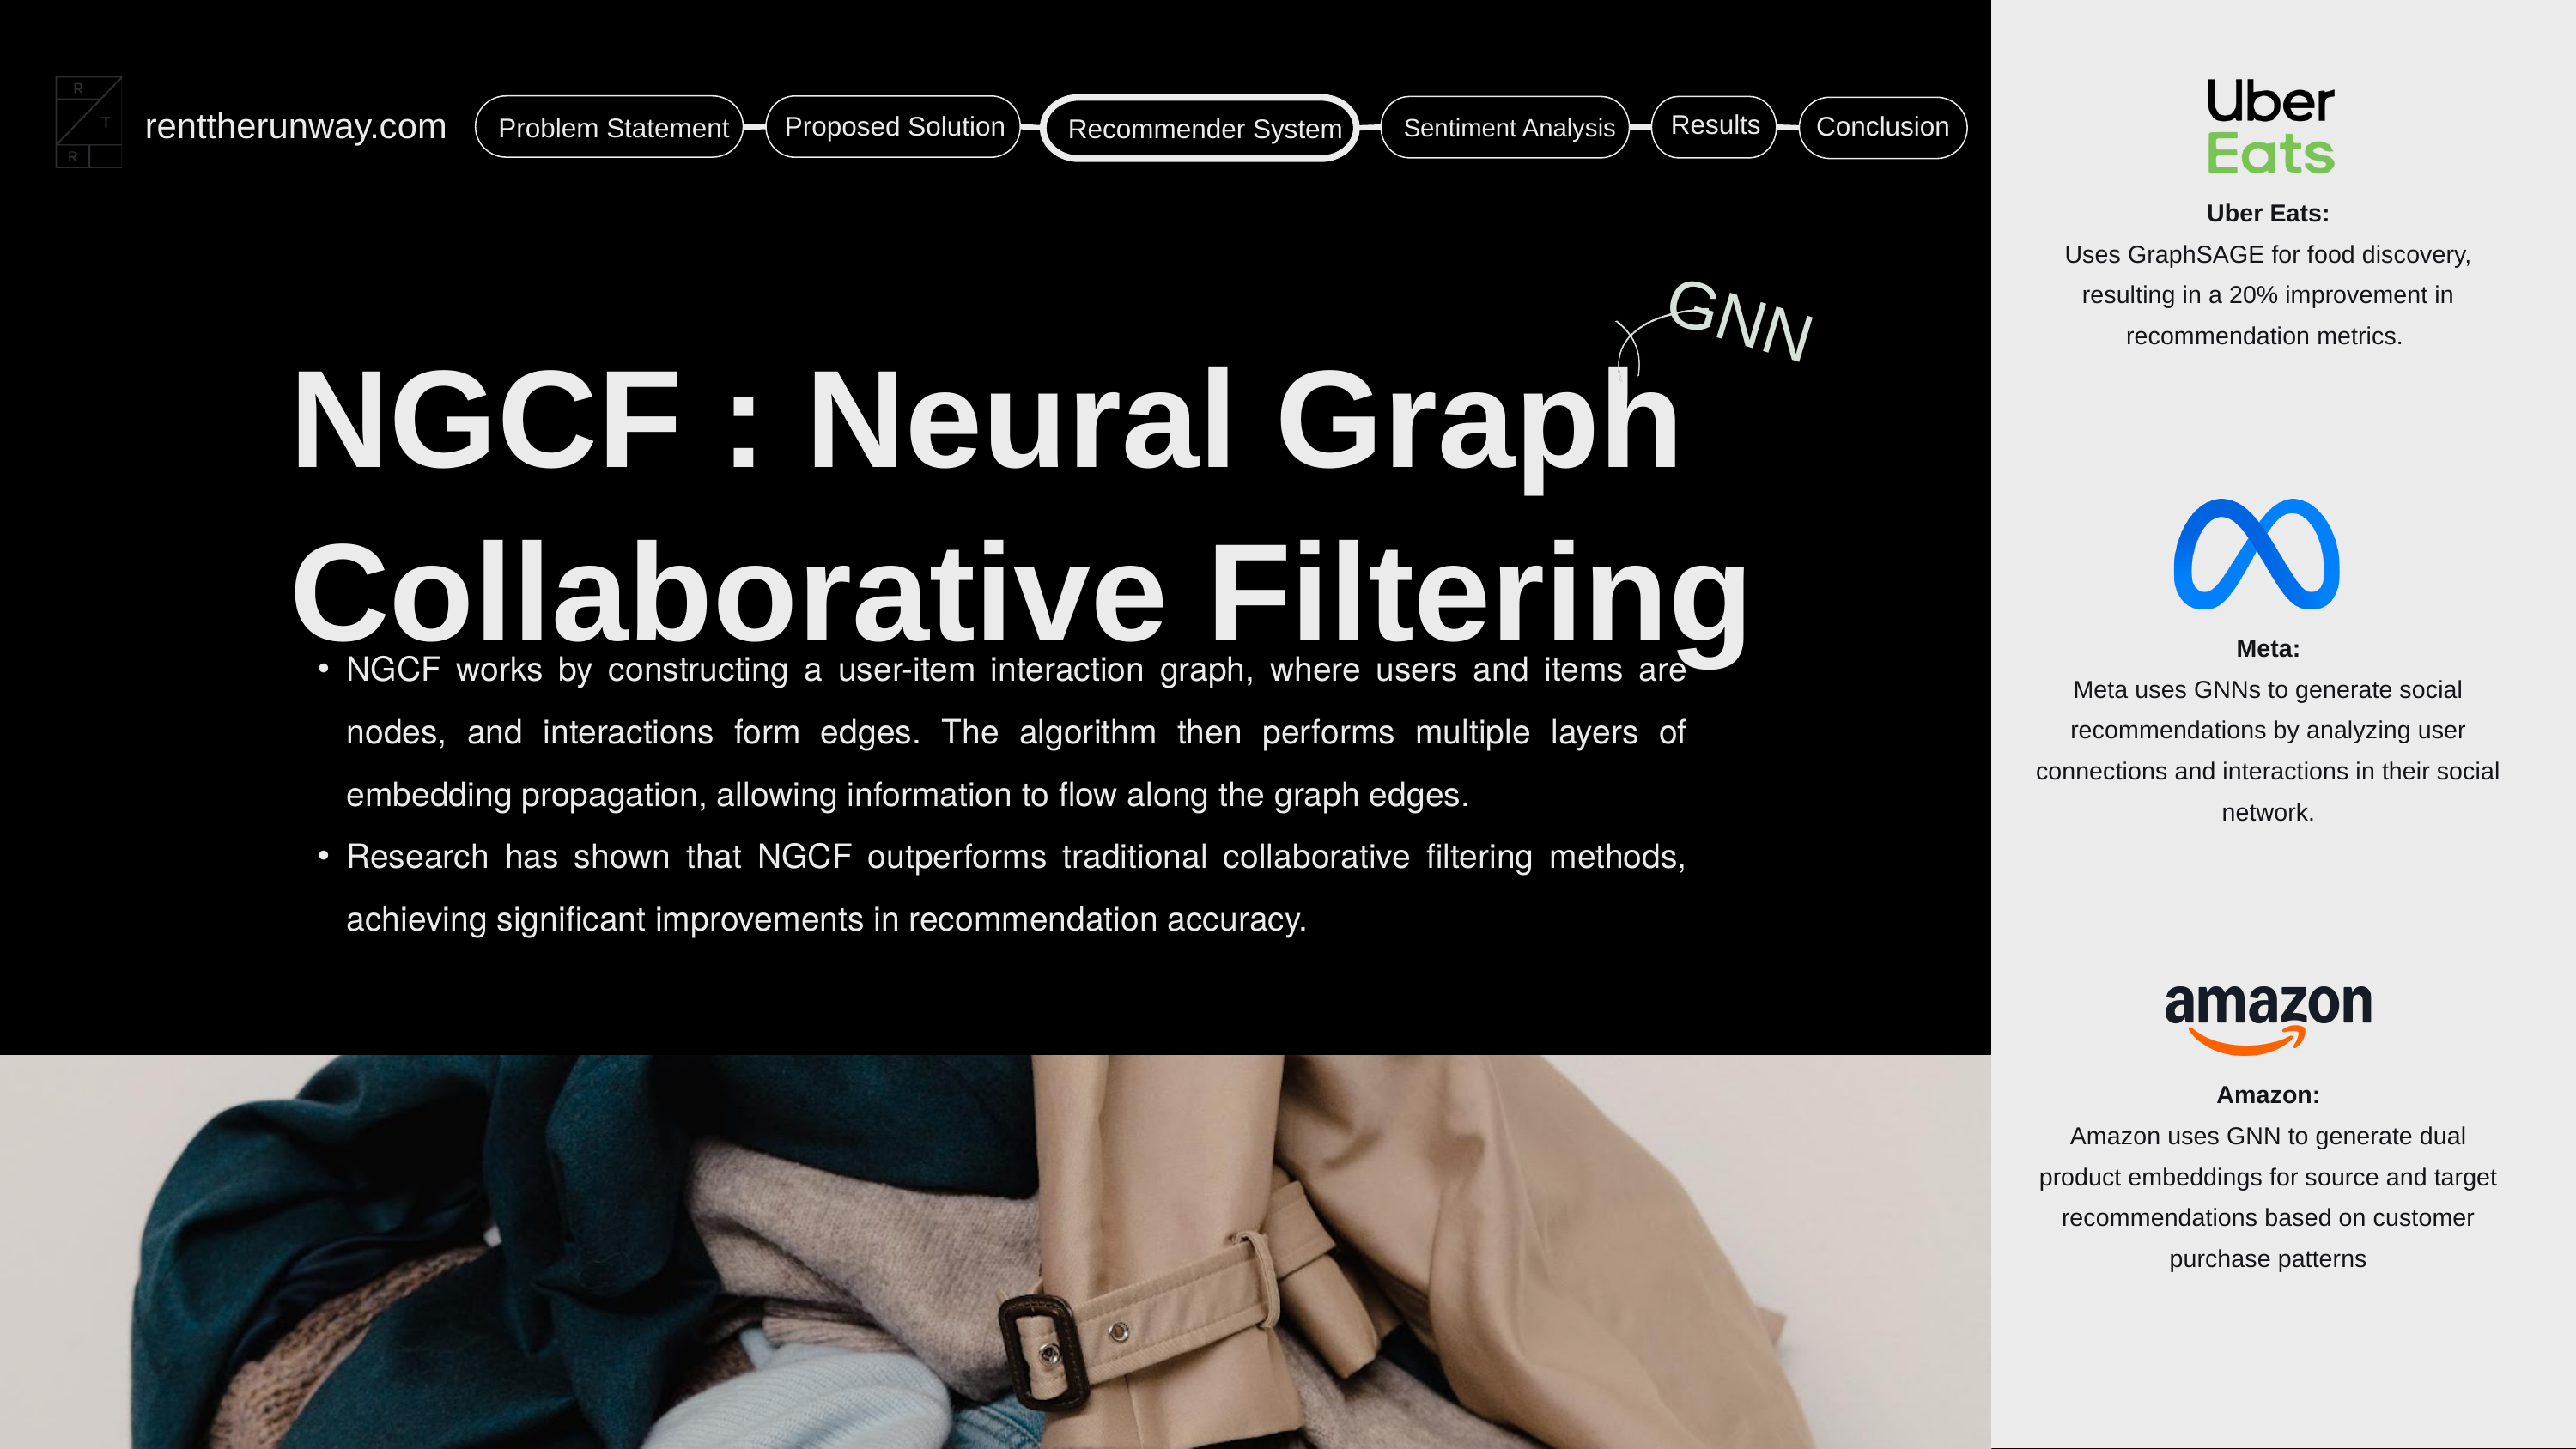

renttherunway.com
Results
Proposed Solution
Conclusion
Problem Statement
Sentiment Analysis
Recommender System
Uber Eats:
Uses GraphSAGE for food discovery, resulting in a 20% improvement in recommendation metrics.
GNN

NGCF : Neural Graph Collaborative Filtering

Meta:
Meta uses GNNs to generate social recommendations by analyzing user connections and interactions in their social network.
NGCF works by constructing a user-item interaction graph, where users and items are nodes, and interactions form edges. The algorithm then performs multiple layers of embedding propagation, allowing information to flow along the graph edges.
Research has shown that NGCF outperforms traditional collaborative filtering methods, achieving significant improvements in recommendation accuracy.

Amazon:
Amazon uses GNN to generate dual product embeddings for source and target recommendations based on customer purchase patterns